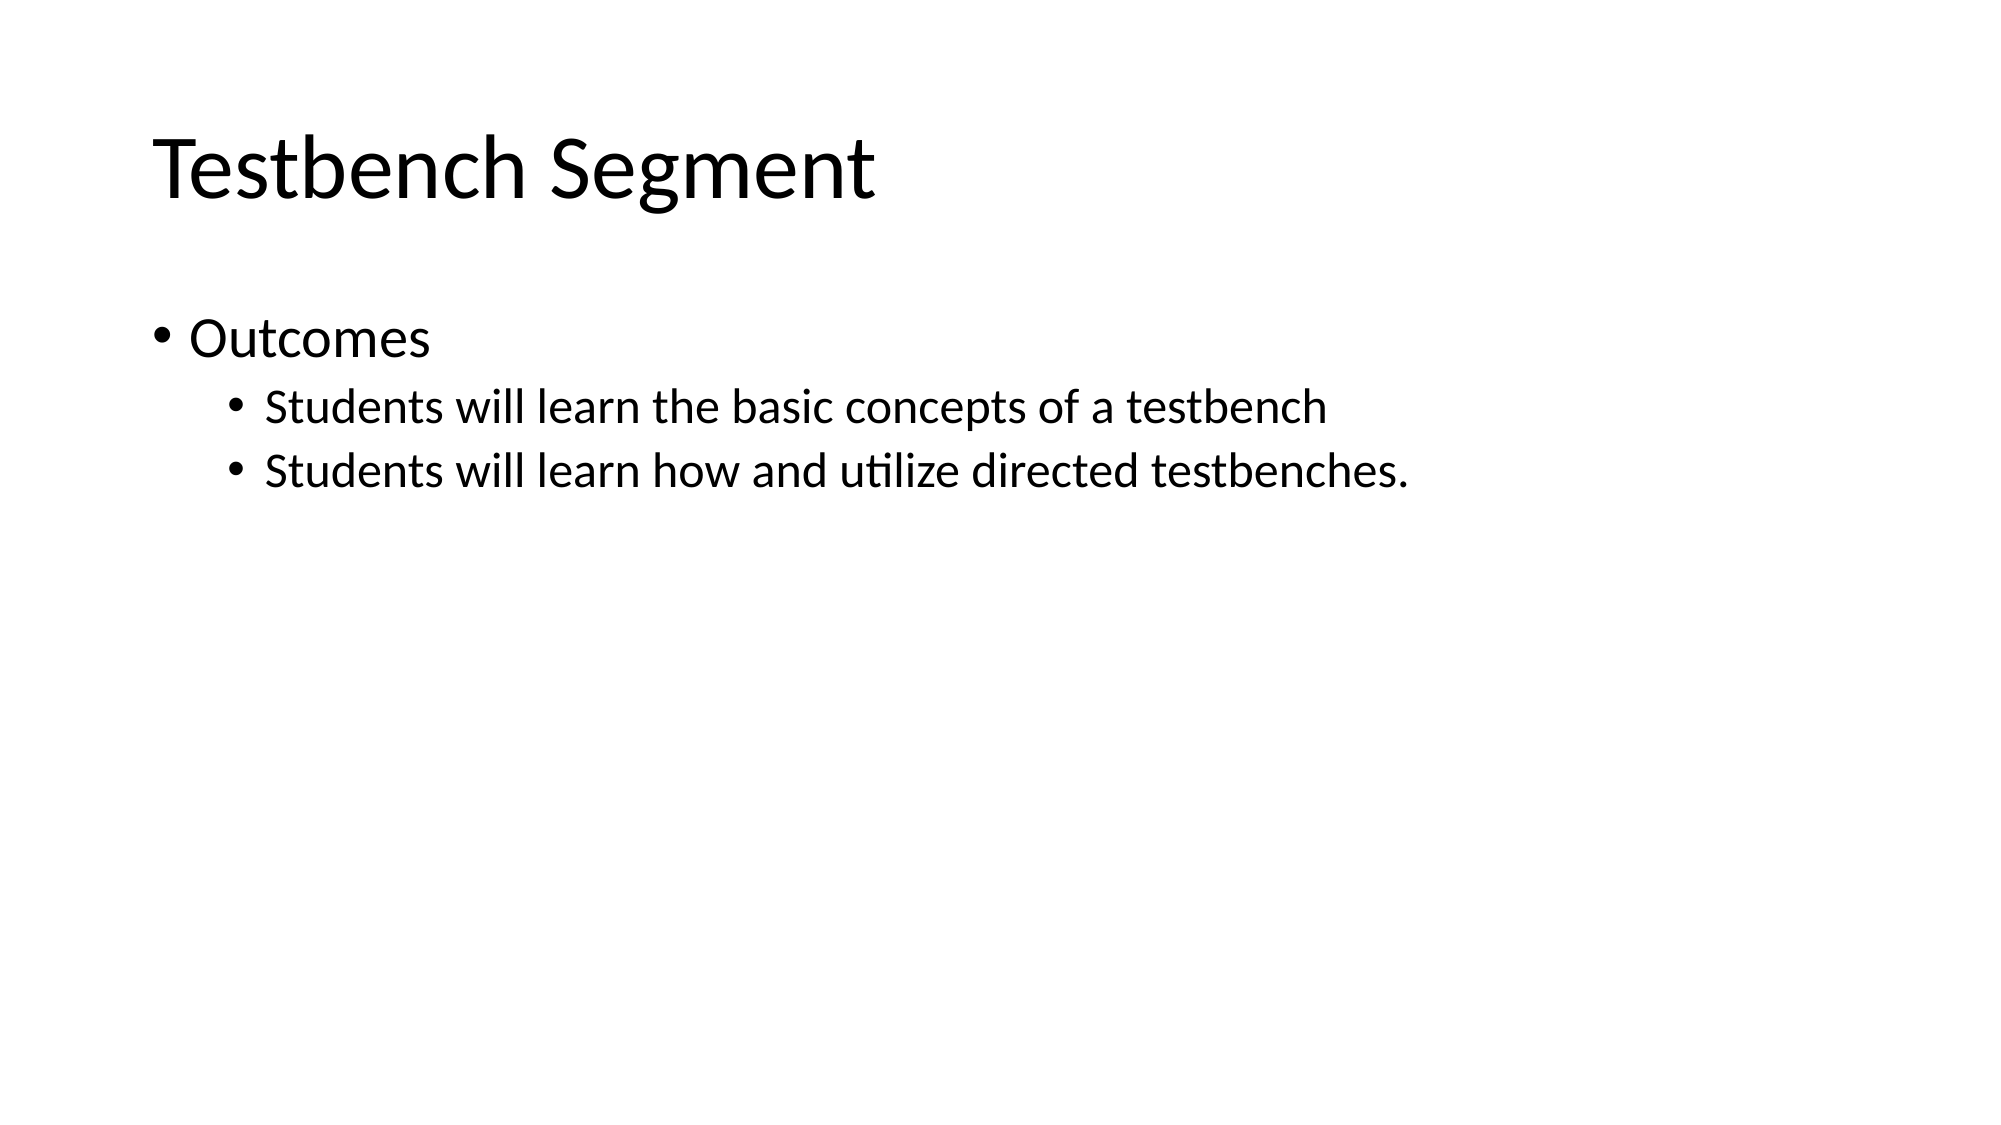

# Testbench Segment
Outcomes
Students will learn the basic concepts of a testbench
Students will learn how and utilize directed testbenches.